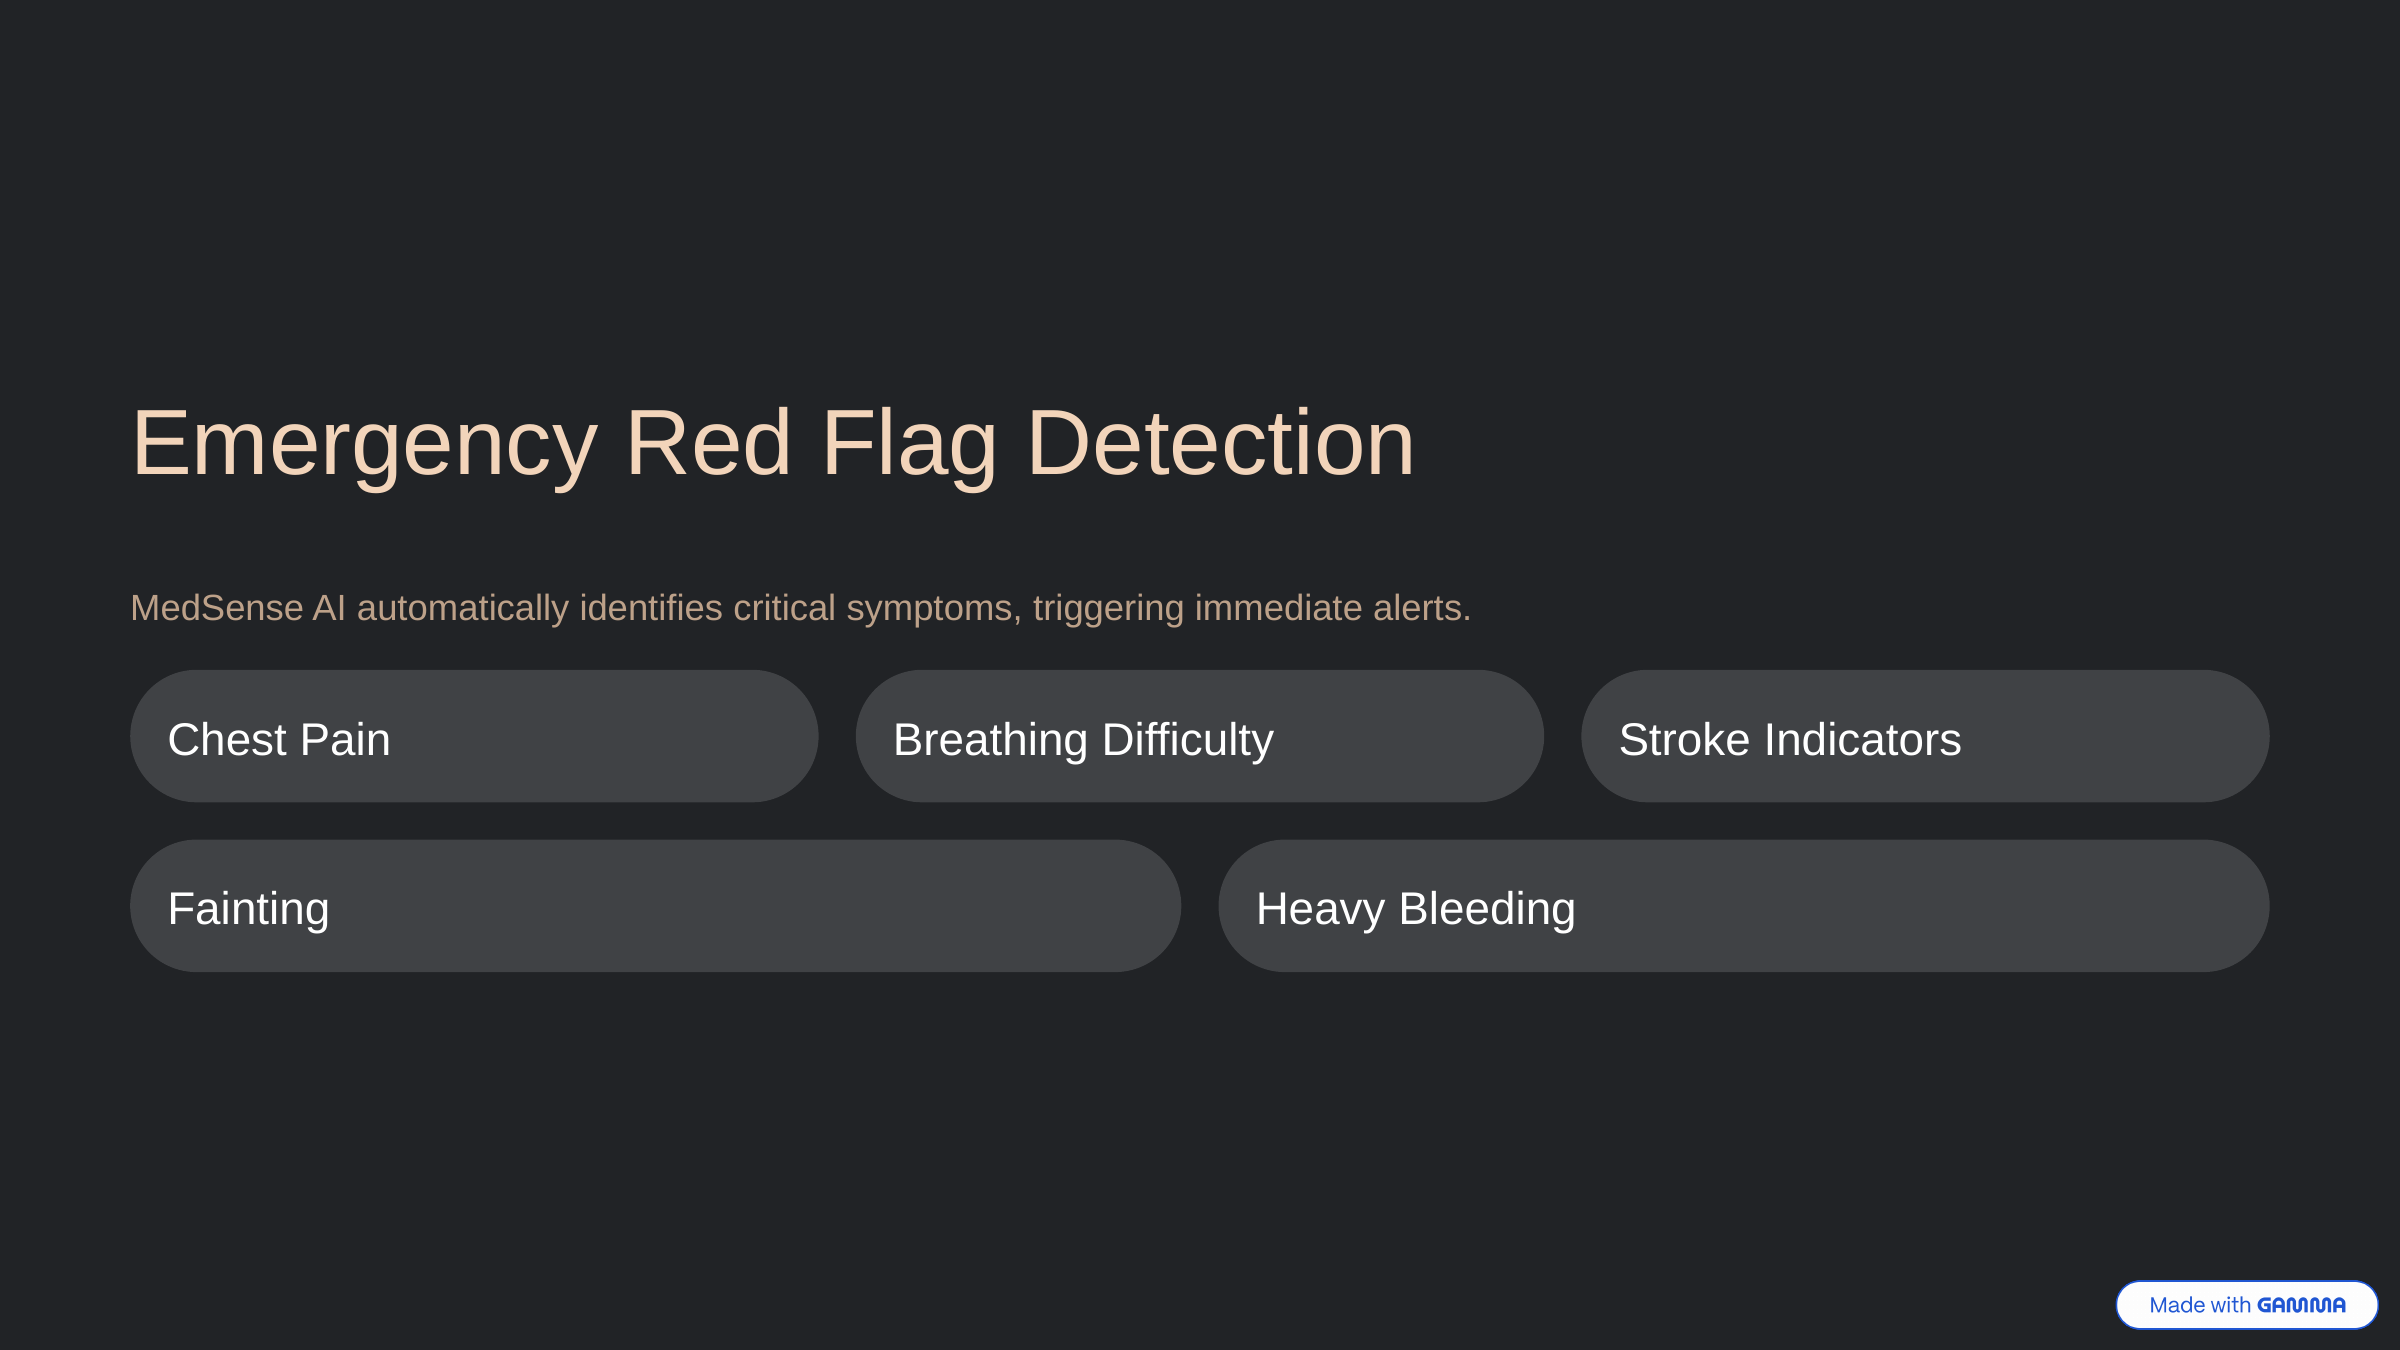

Emergency Red Flag Detection
MedSense AI automatically identifies critical symptoms, triggering immediate alerts.

Chest Pain
Breathing Difficulty
Stroke Indicators

Fainting
Heavy Bleeding